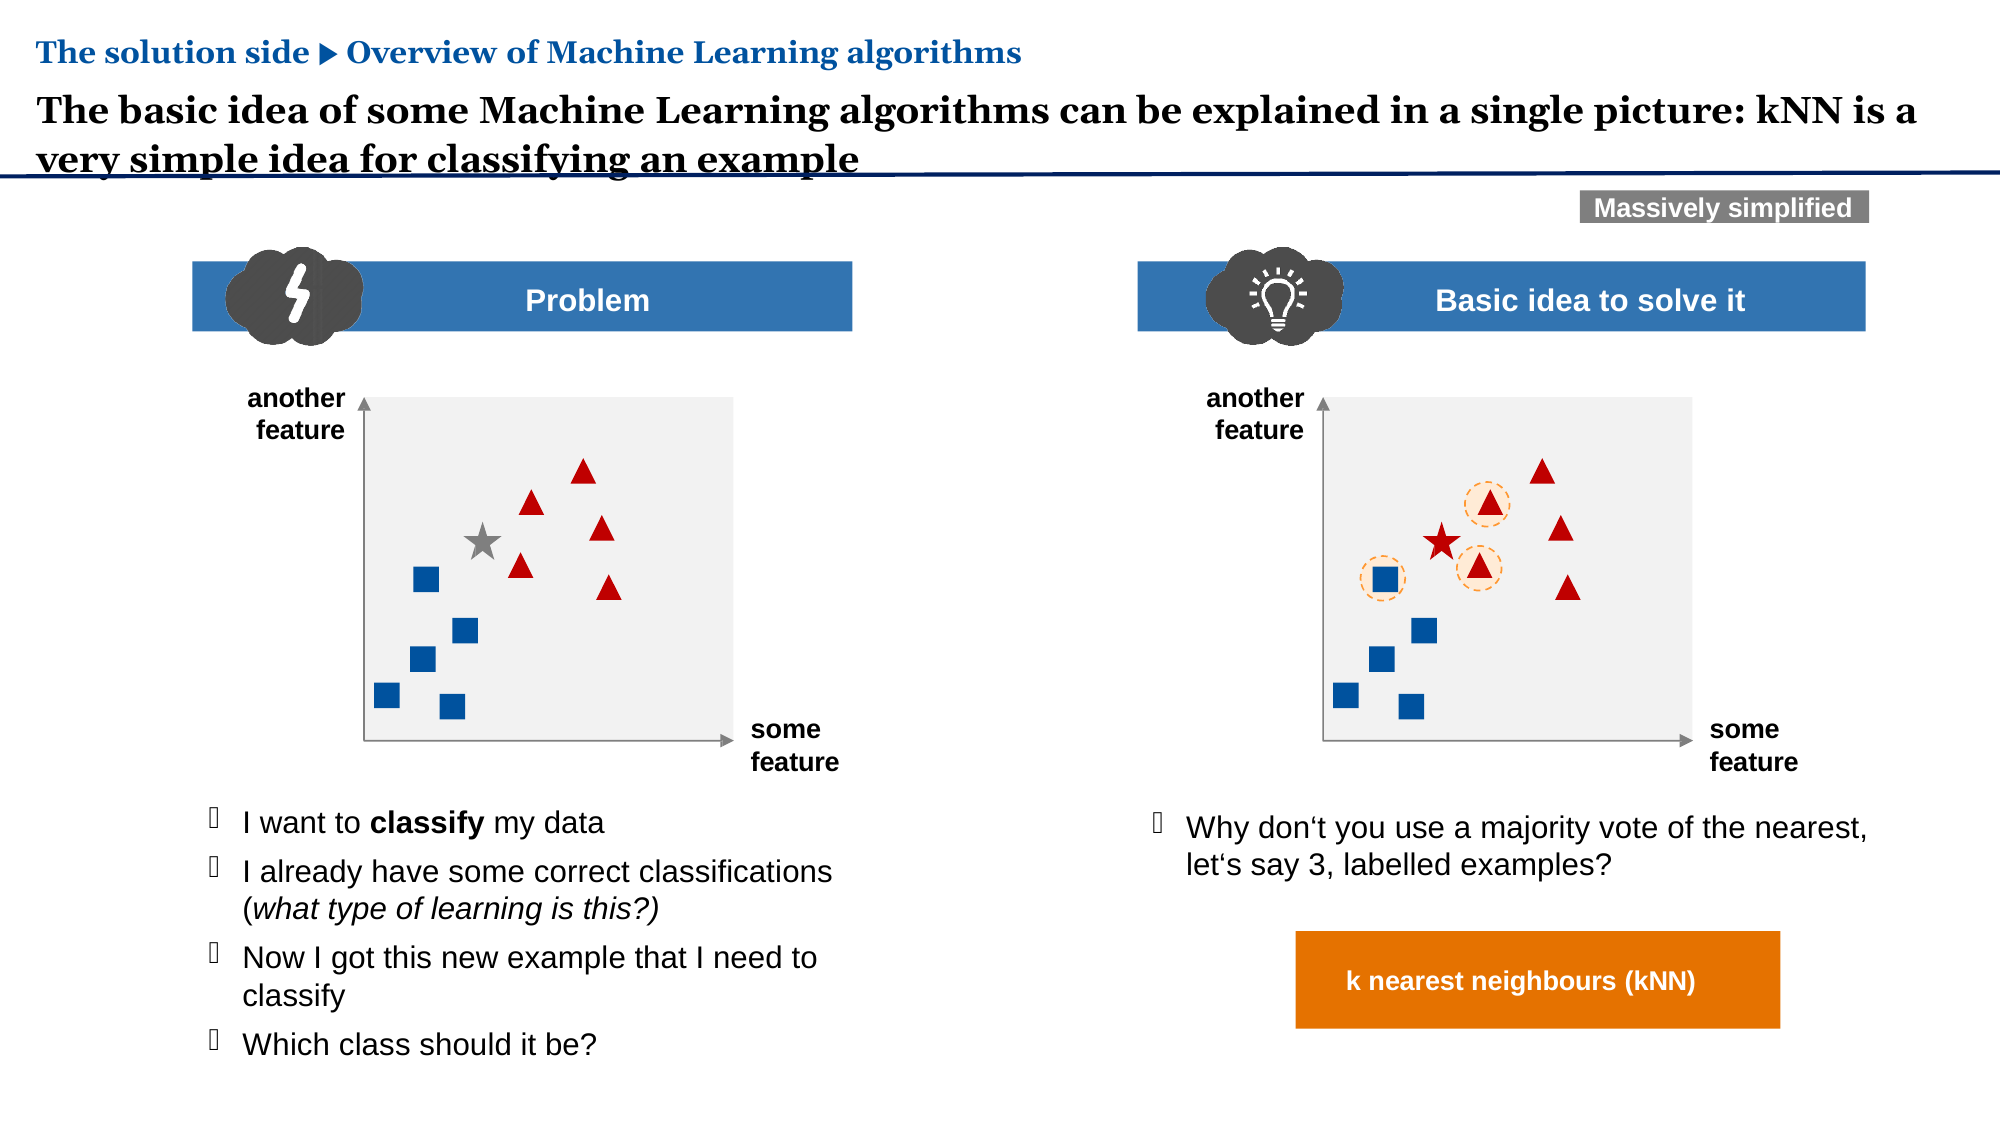

The solution side ▶ Overview of Machine Learning algorithms
The basic idea of some Machine Learning algorithms can be explained in a single picture: kNN is a very simple idea for classifying an example
Massively simplified

Problem
Basic idea to solve it
another feature
another feature

some feature
some feature

I want to classify my data
I already have some correct classifications (what type of learning is this?)
Now I got this new example that I need to classify
Which class should it be?
Why don‘t you use a majority vote of the nearest, let‘s say 3, labelled examples?

k nearest neighbours (kNN)